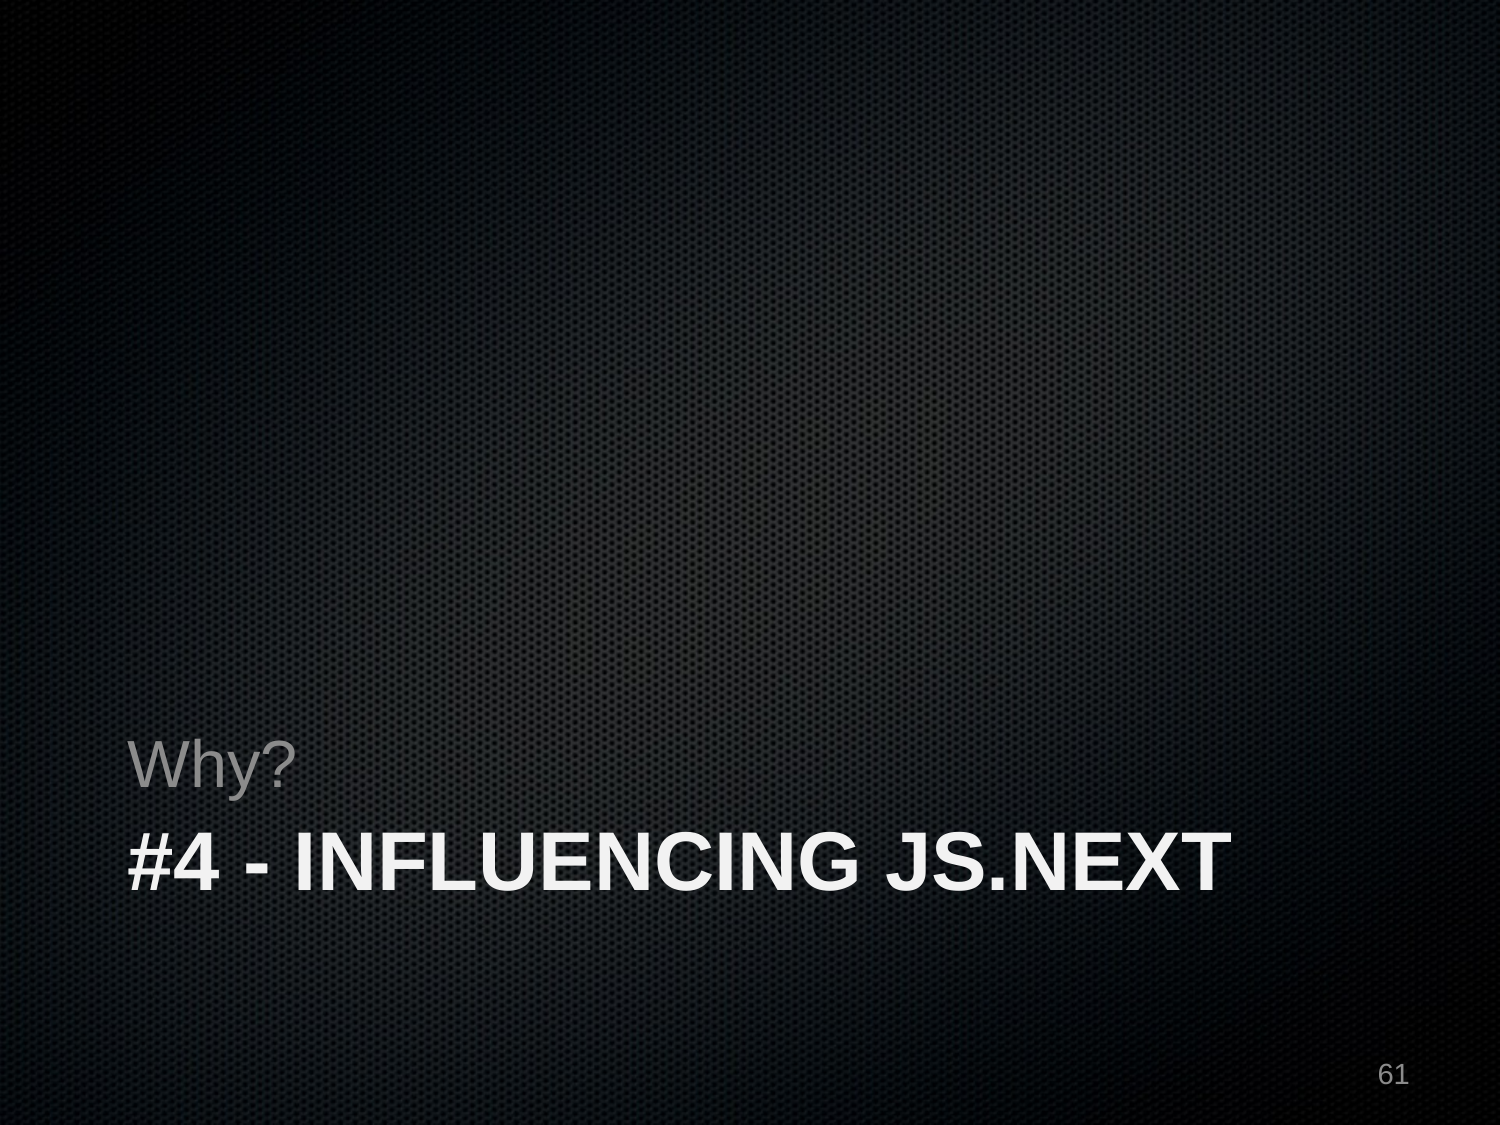

Why?
# #4 - Influencing JS.Next
61